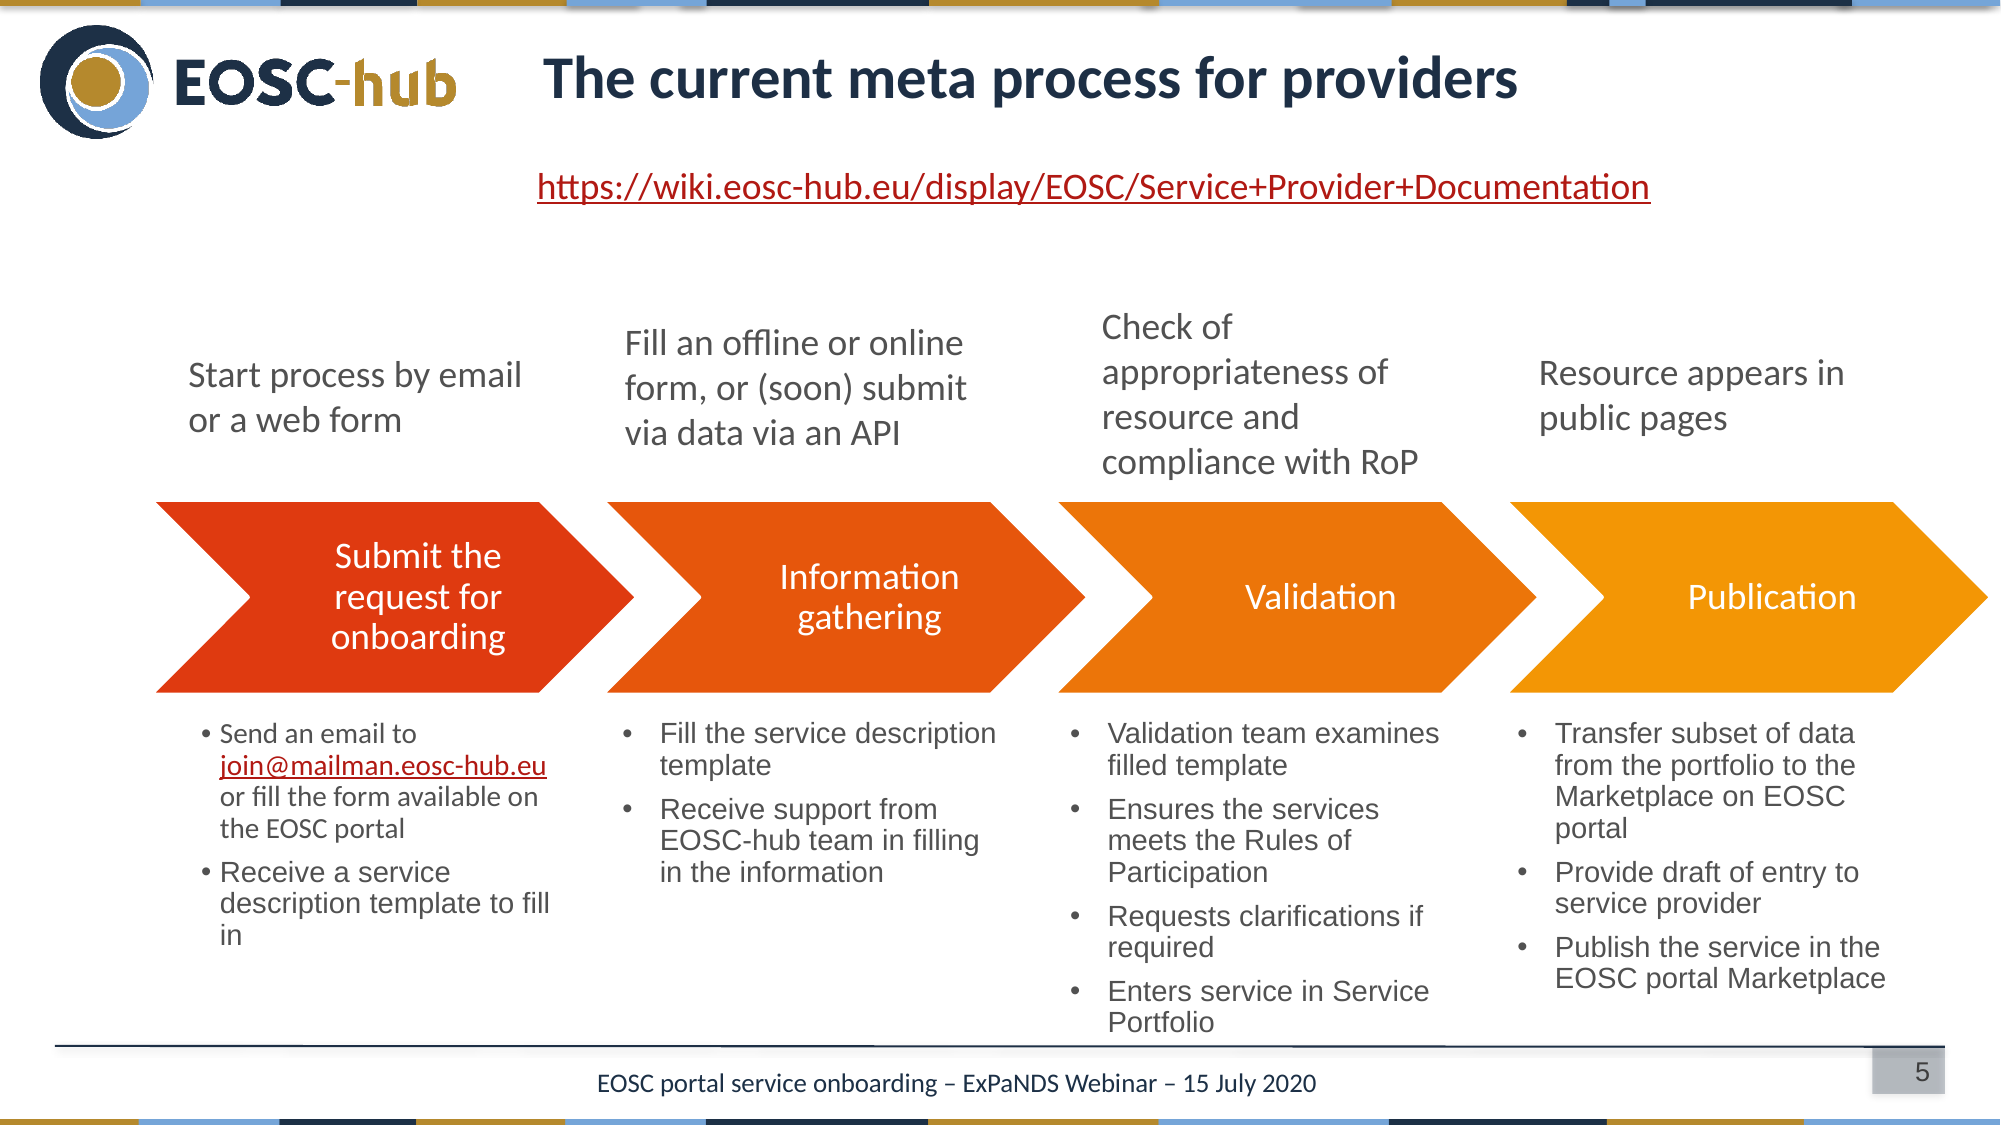

# The current meta process for providers
https://wiki.eosc-hub.eu/display/EOSC/Service+Provider+Documentation
Check of appropriateness of resource and compliance with RoP
Fill an offline or online form, or (soon) submit via data via an API
Resource appears in public pages
Start process by email or a web form
Submit the request for onboarding
Send an email to join@mailman.eosc-hub.eu or fill the form available on the EOSC portal
Receive a service description template to fill in
Information gathering
Fill the service description template
Receive support from EOSC-hub team in filling in the information
Validation
Validation team examines filled template
Ensures the services meets the Rules of Participation
Requests clarifications if required
Enters service in Service Portfolio
Publication
Transfer subset of data from the portfolio to the Marketplace on EOSC portal
Provide draft of entry to service provider
Publish the service in the EOSC portal Marketplace
5
EOSC portal service onboarding – ExPaNDS Webinar – 15 July 2020